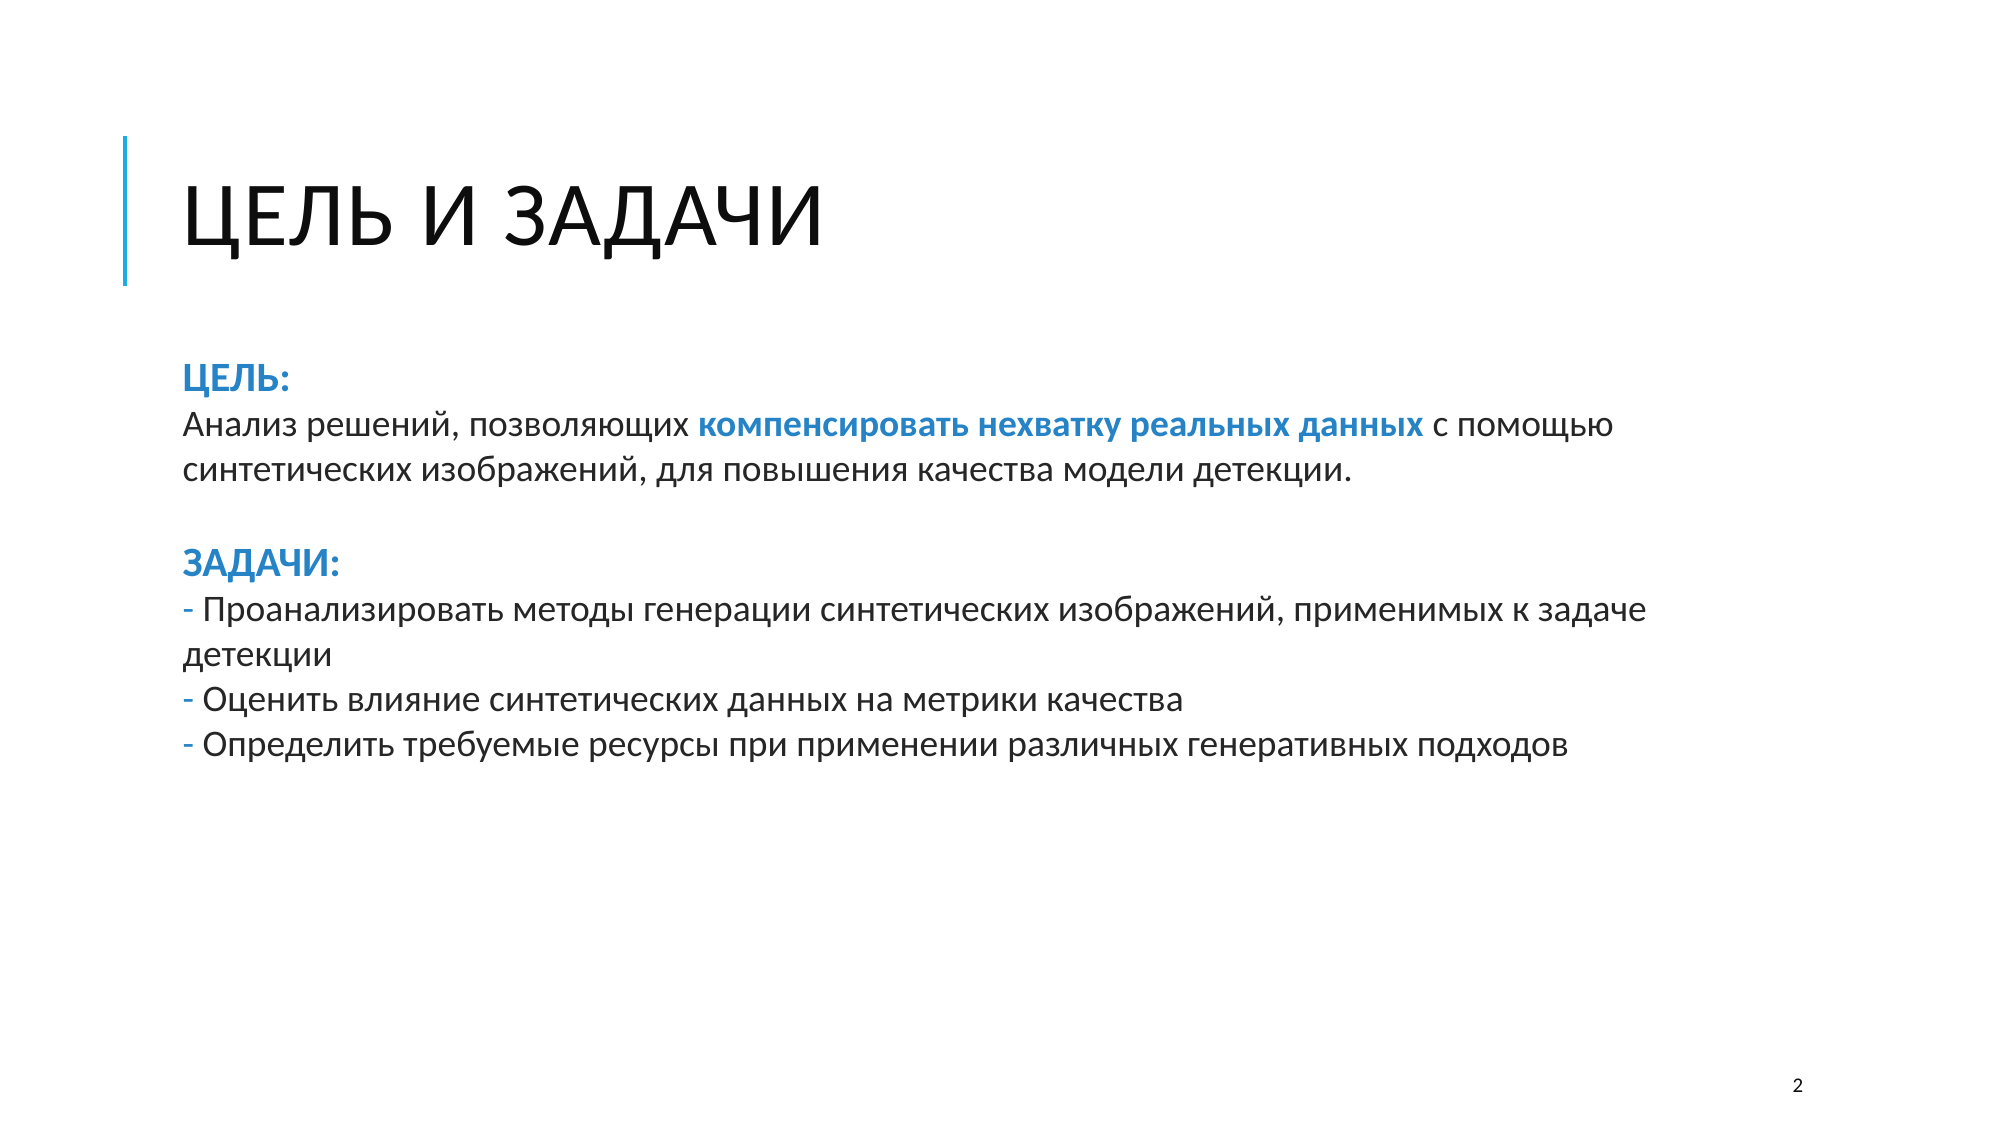

# Цель и задачи
ЦЕЛЬ:
Анализ решений, позволяющих компенсировать нехватку реальных данных с помощью синтетических изображений, для повышения качества модели детекции.

ЗАДАЧИ:
- Проанализировать методы генерации синтетических изображений, применимых к задаче детекции
- Оценить влияние синтетических данных на метрики качества
- Определить требуемые ресурсы при применении различных генеративных подходов
2